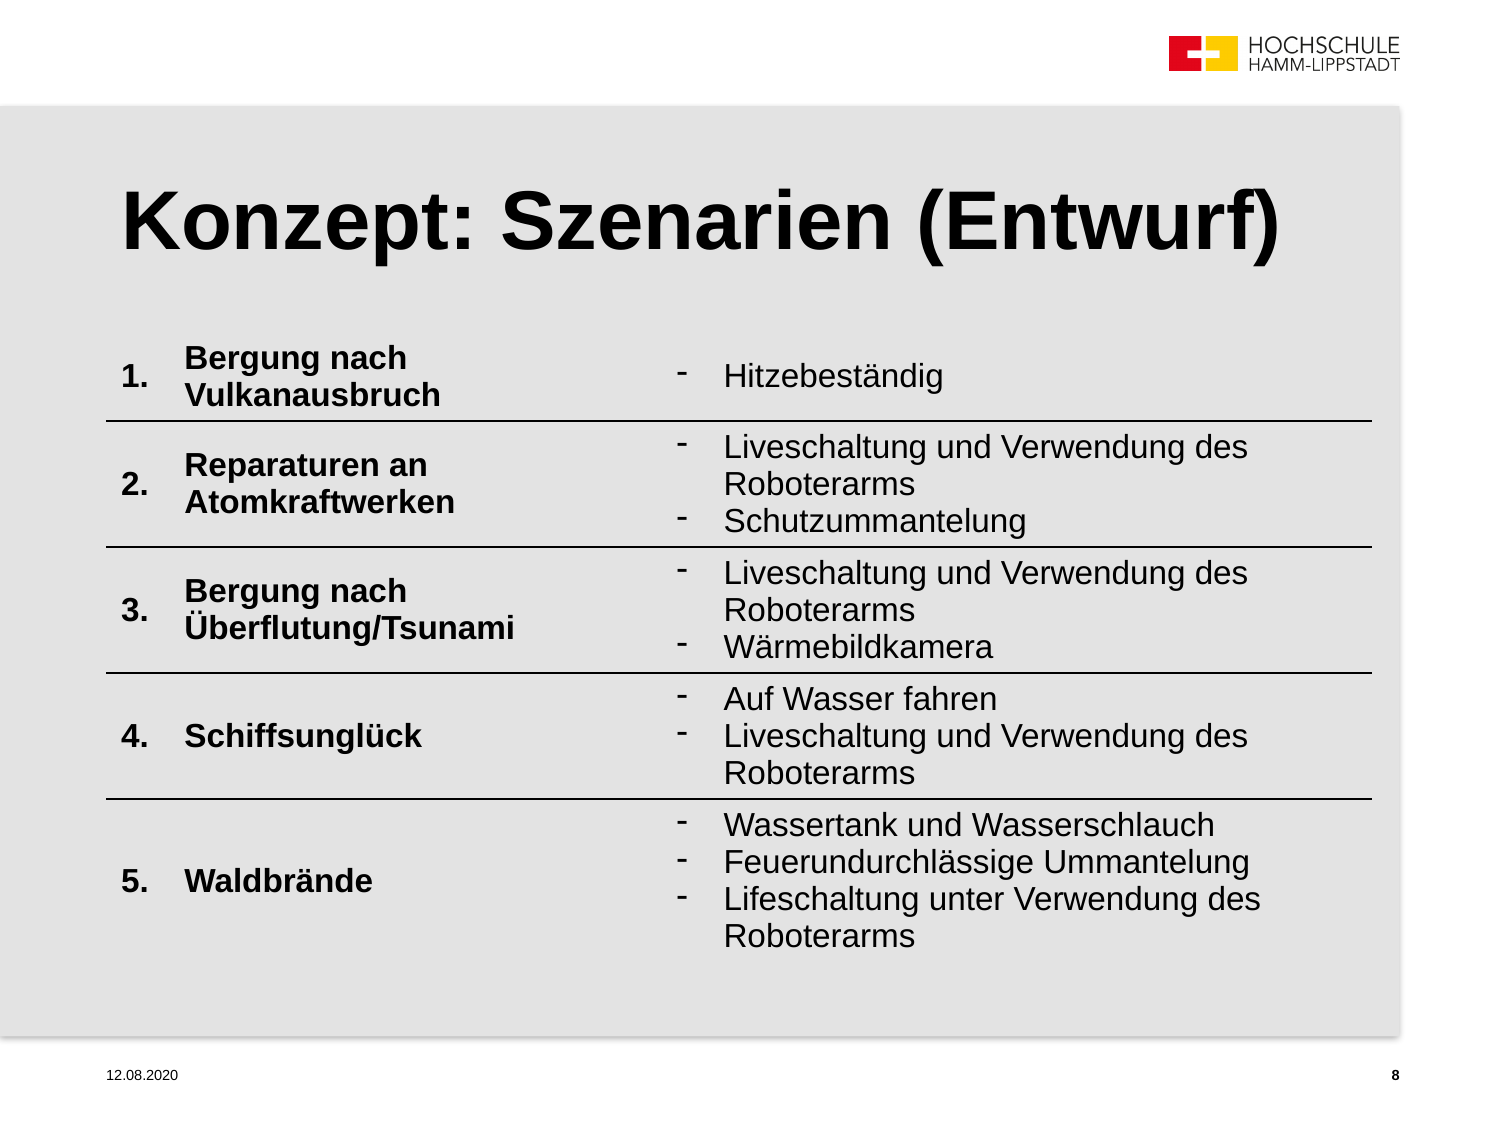

# Konzept: Szenarien (Entwurf)
| 1. | Bergung nach Vulkanausbruch | Hitzebeständig |
| --- | --- | --- |
| 2. | Reparaturen an Atomkraftwerken | Liveschaltung und Verwendung des Roboterarms Schutzummantelung |
| 3. | Bergung nach Überflutung/Tsunami | Liveschaltung und Verwendung des Roboterarms Wärmebildkamera |
| 4. | Schiffsunglück | Auf Wasser fahren Liveschaltung und Verwendung des Roboterarms |
| 5. | Waldbrände | Wassertank und Wasserschlauch Feuerundurchlässige Ummantelung Lifeschaltung unter Verwendung des Roboterarms |
12.08.2020
8